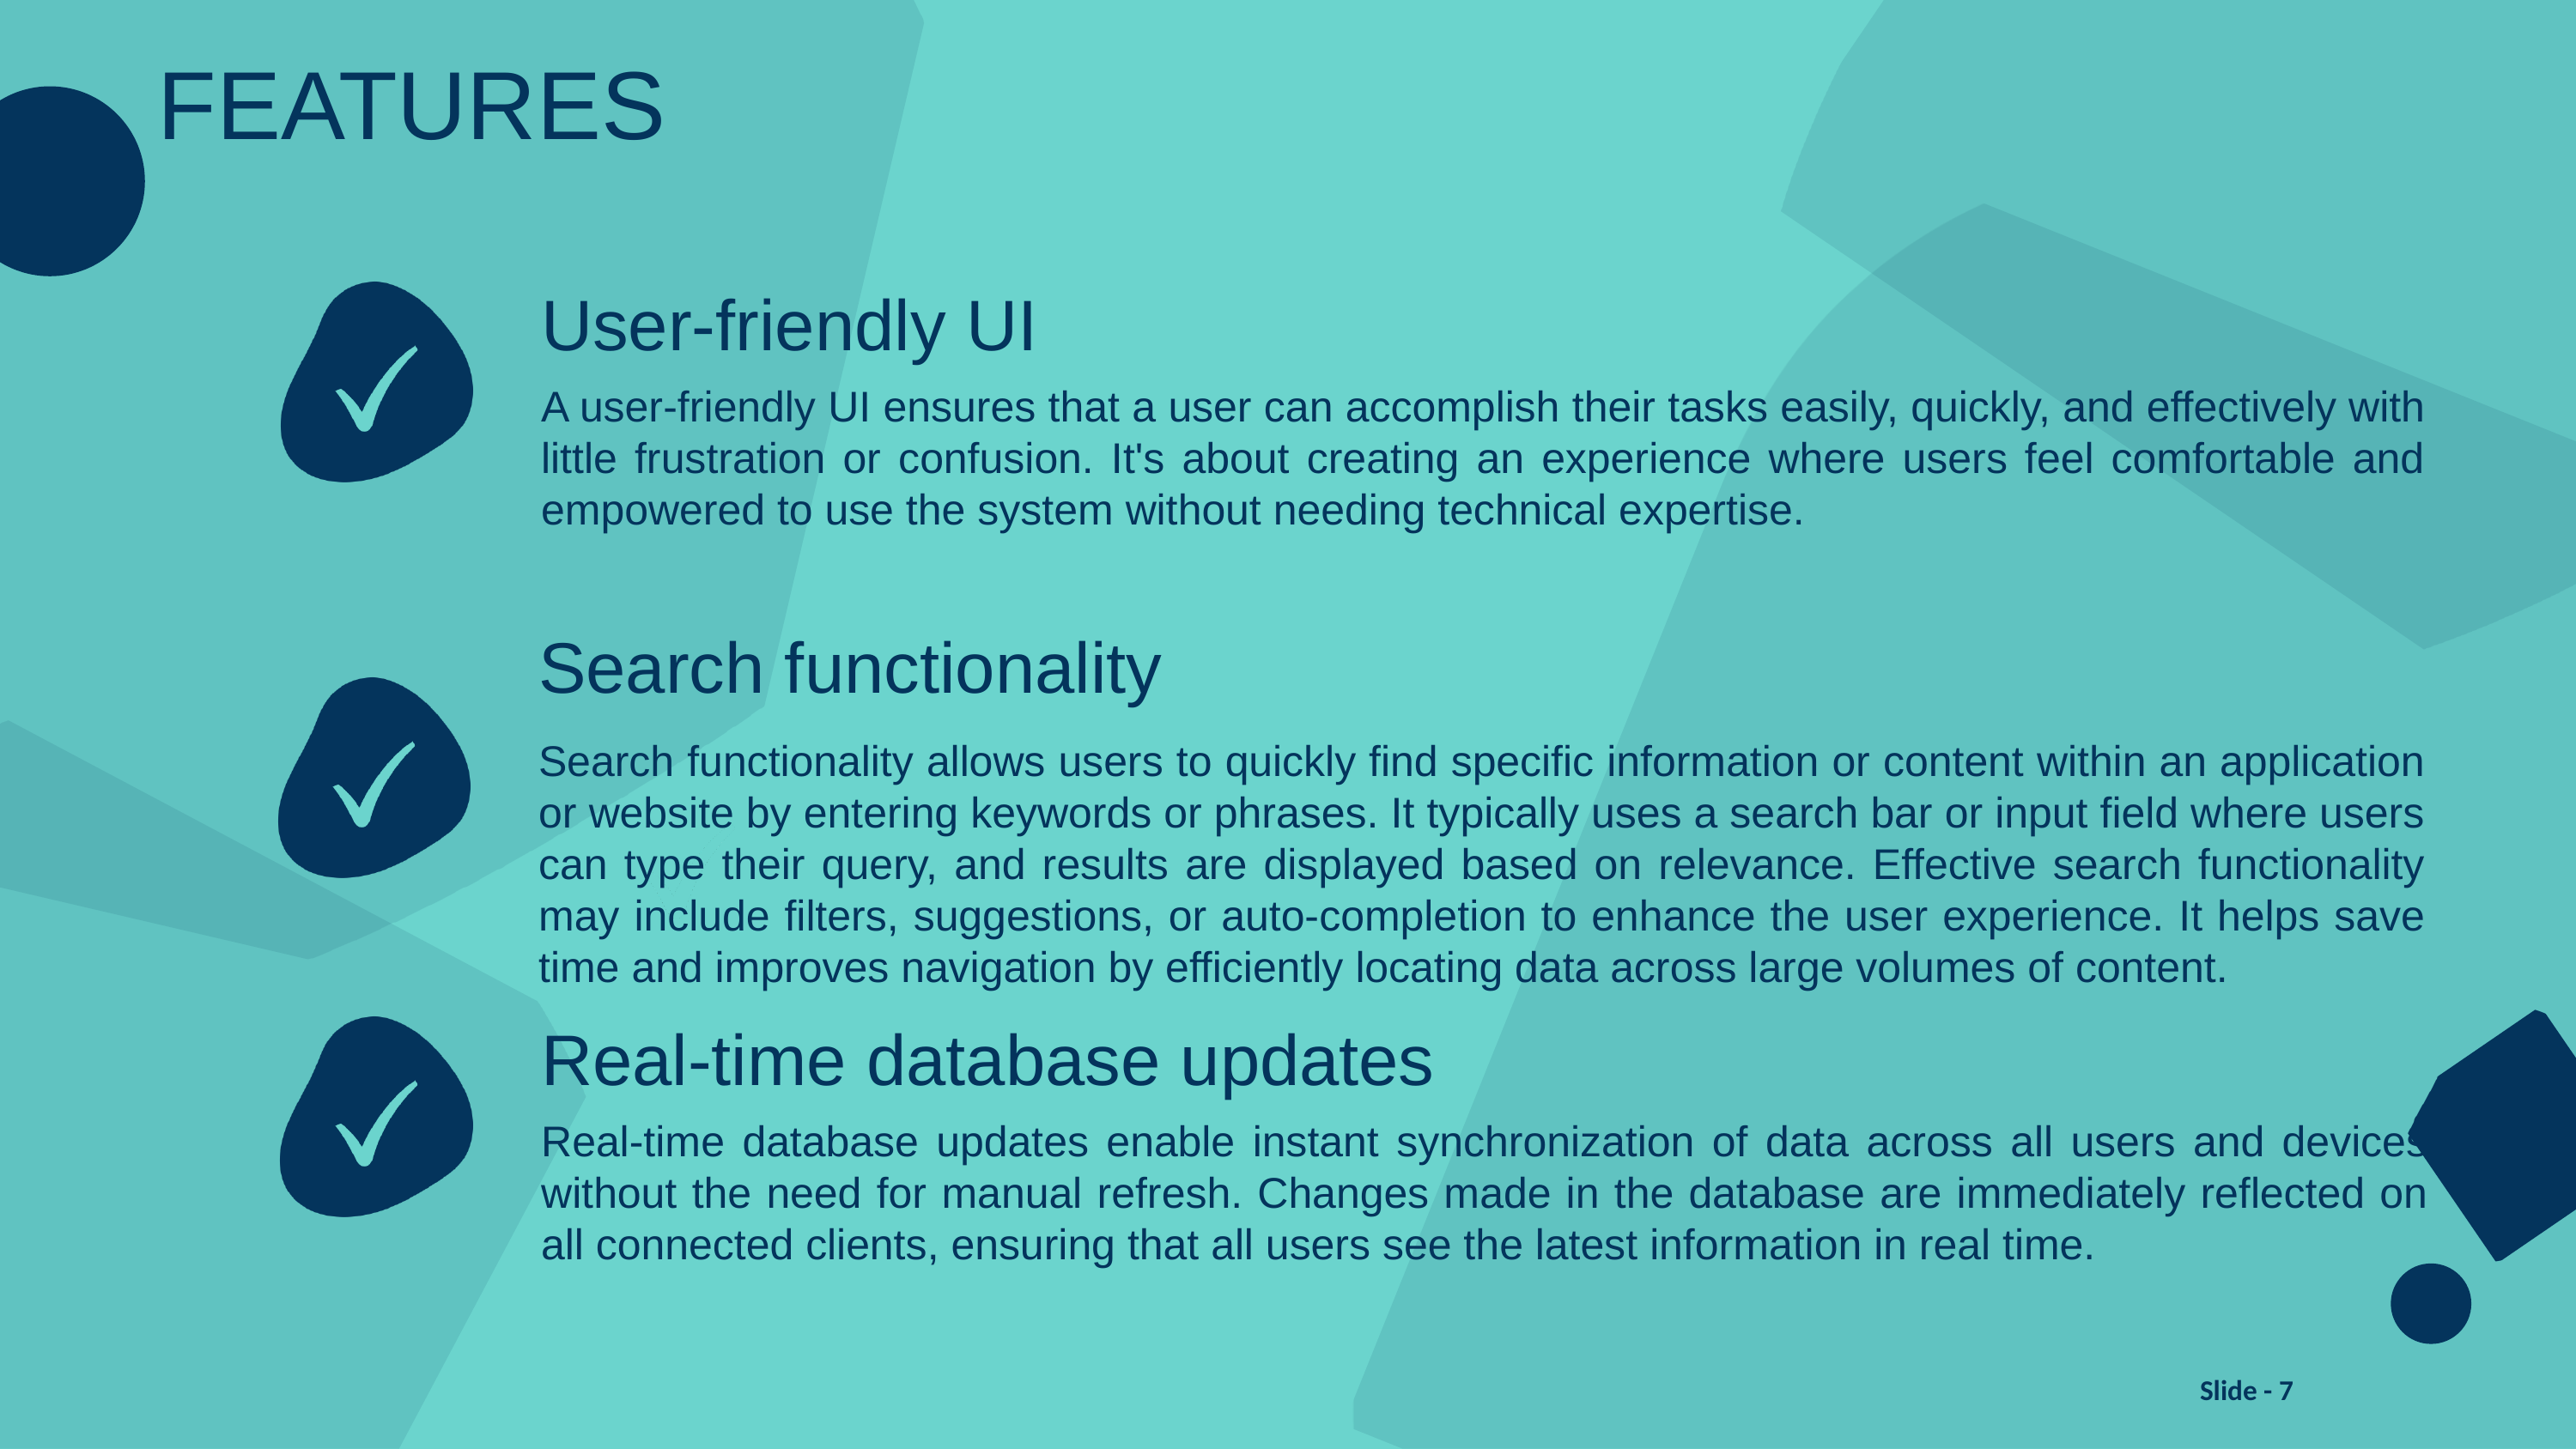

# FEATURES
User-friendly UI
A user-friendly UI ensures that a user can accomplish their tasks easily, quickly, and effectively with little frustration or confusion. It's about creating an experience where users feel comfortable and empowered to use the system without needing technical expertise.

Search functionality
Search functionality allows users to quickly find specific information or content within an application or website by entering keywords or phrases. It typically uses a search bar or input field where users can type their query, and results are displayed based on relevance. Effective search functionality may include filters, suggestions, or auto-completion to enhance the user experience. It helps save time and improves navigation by efficiently locating data across large volumes of content.

Real-time database updates
Real-time database updates enable instant synchronization of data across all users and devices without the need for manual refresh. Changes made in the database are immediately reflected on all connected clients, ensuring that all users see the latest information in real time.

Slide - 7